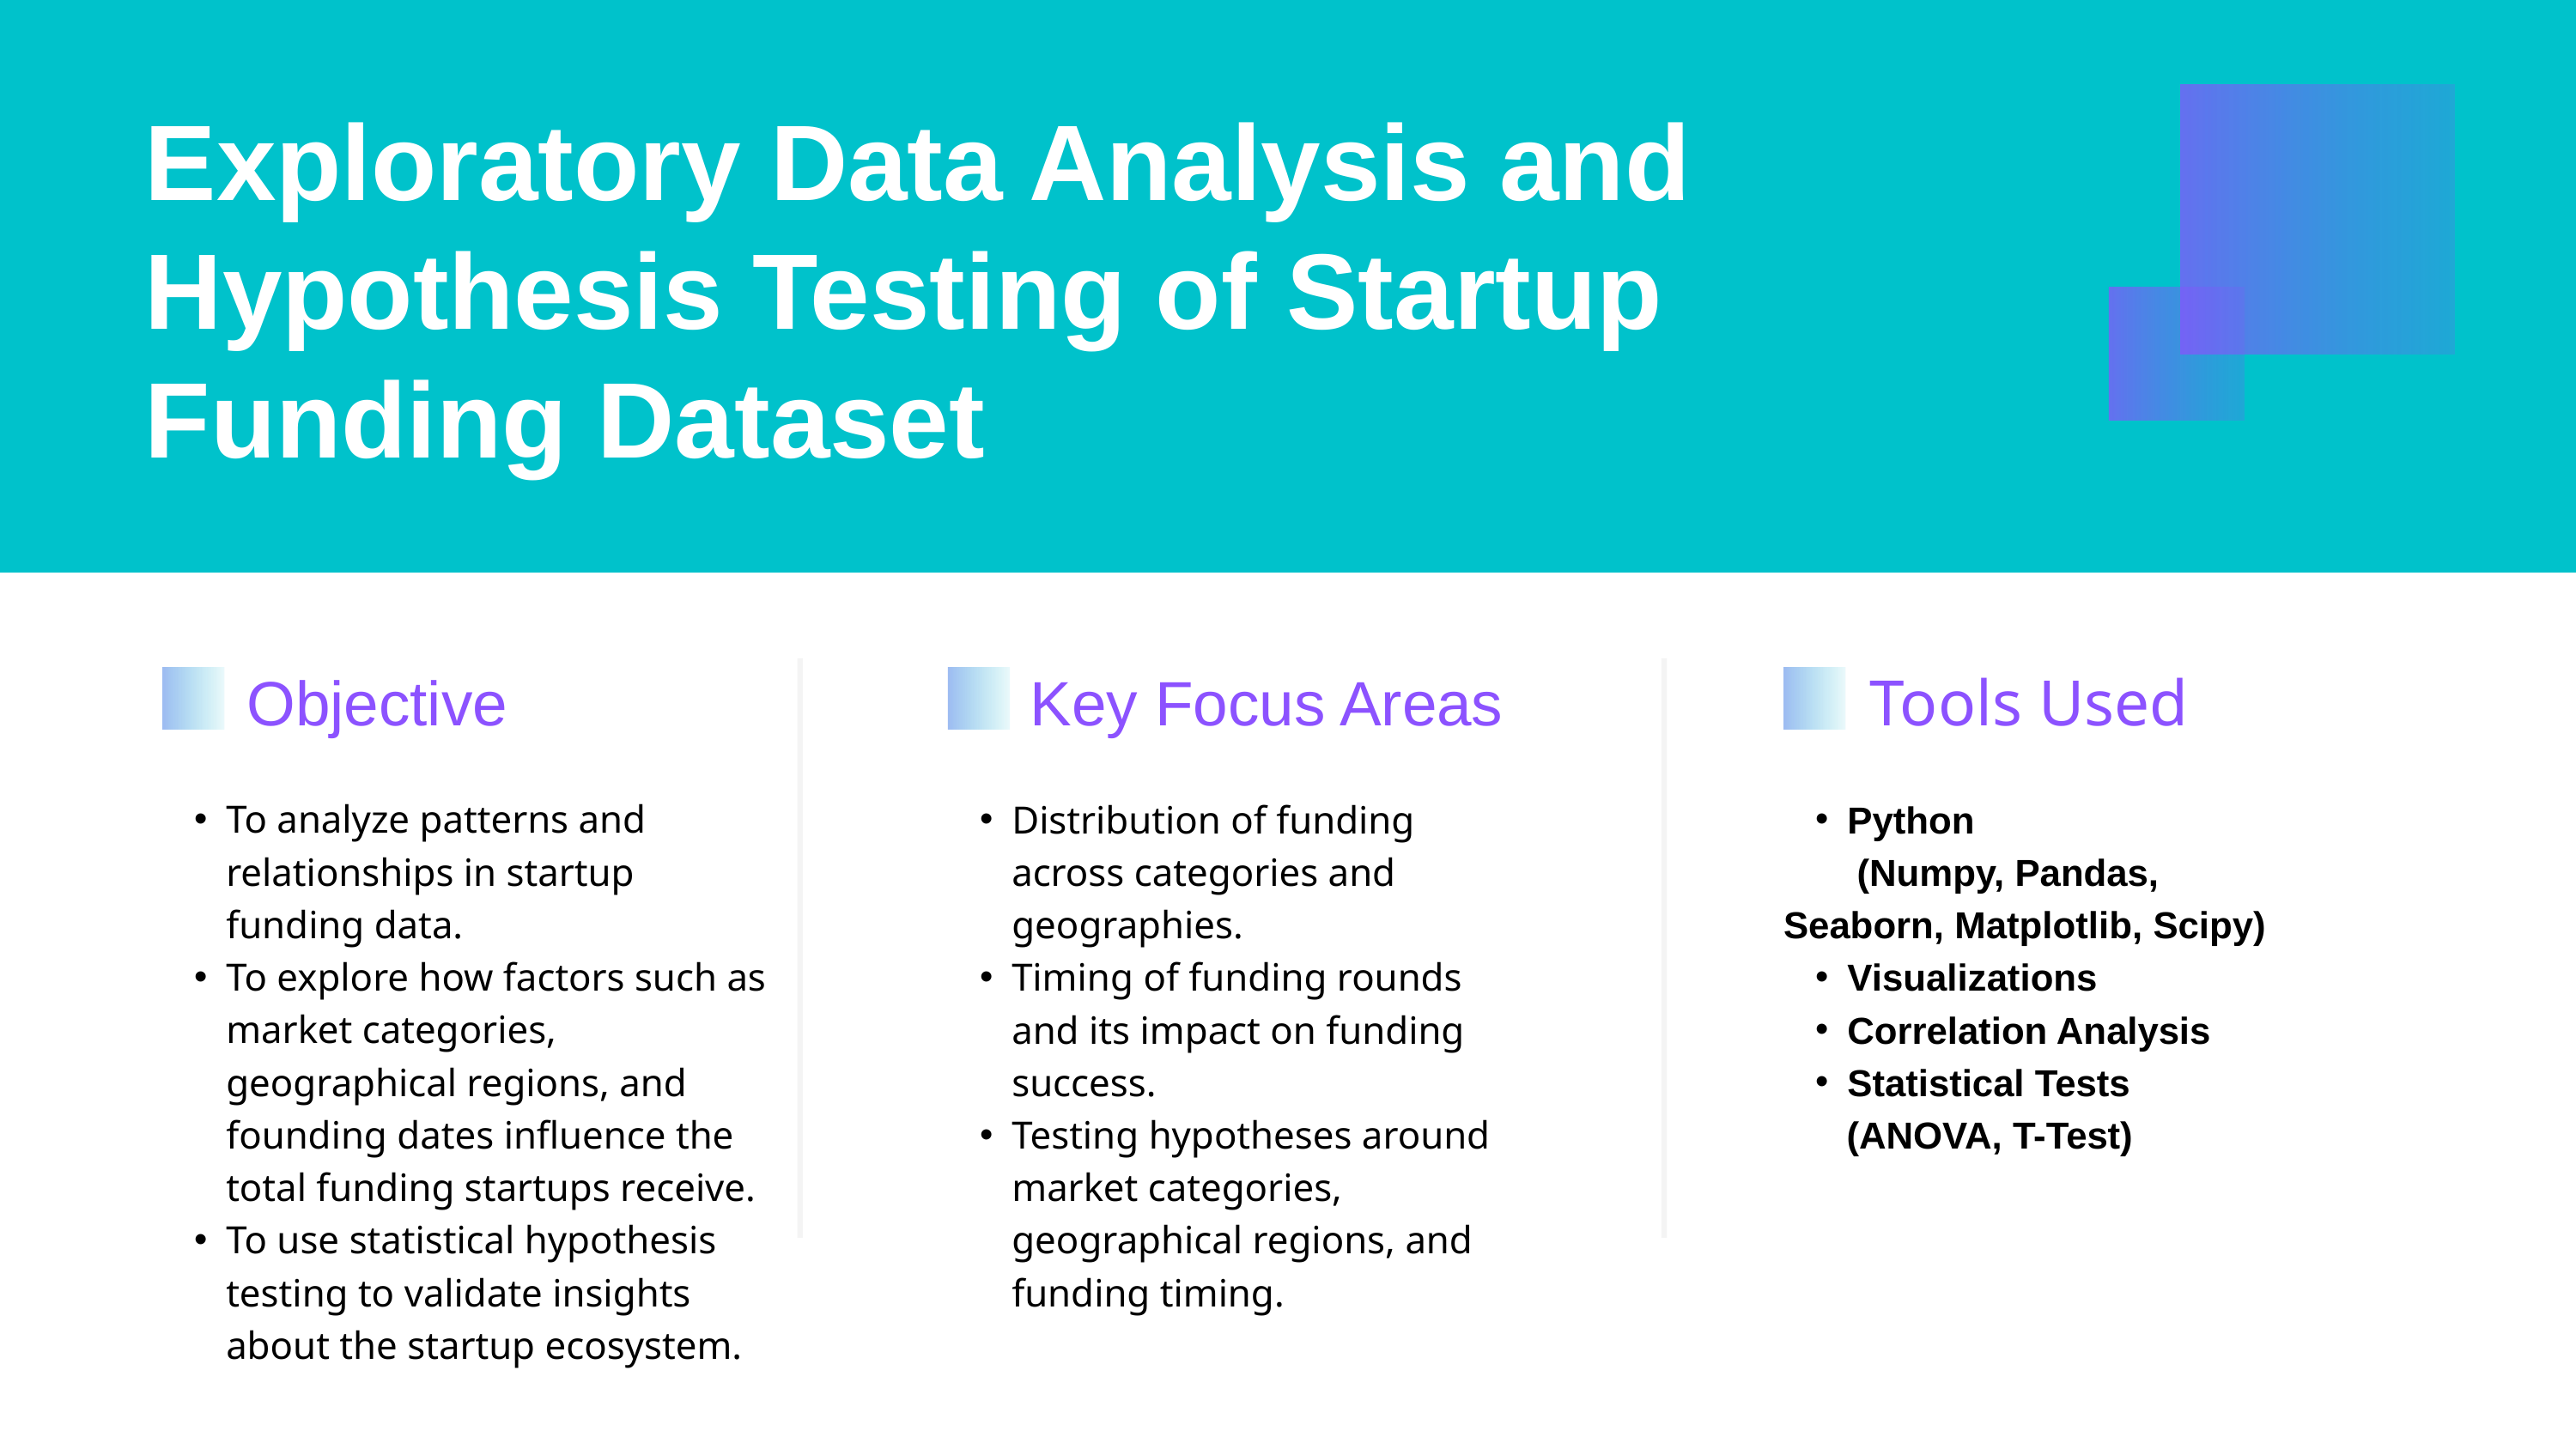

Exploratory Data Analysis and Hypothesis Testing of Startup Funding Dataset
Objective
Key Focus Areas
Tools Used

To analyze patterns and relationships in startup funding data.
To explore how factors such as market categories, geographical regions, and founding dates influence the total funding startups receive.
To use statistical hypothesis testing to validate insights about the startup ecosystem.

Distribution of funding across categories and geographies.
Timing of funding rounds and its impact on funding success.
Testing hypotheses around market categories, geographical regions, and funding timing.

Python
       (Numpy, Pandas,   Seaborn, Matplotlib, Scipy)
Visualizations
Correlation Analysis
Statistical Tests
      (ANOVA, T-Test)